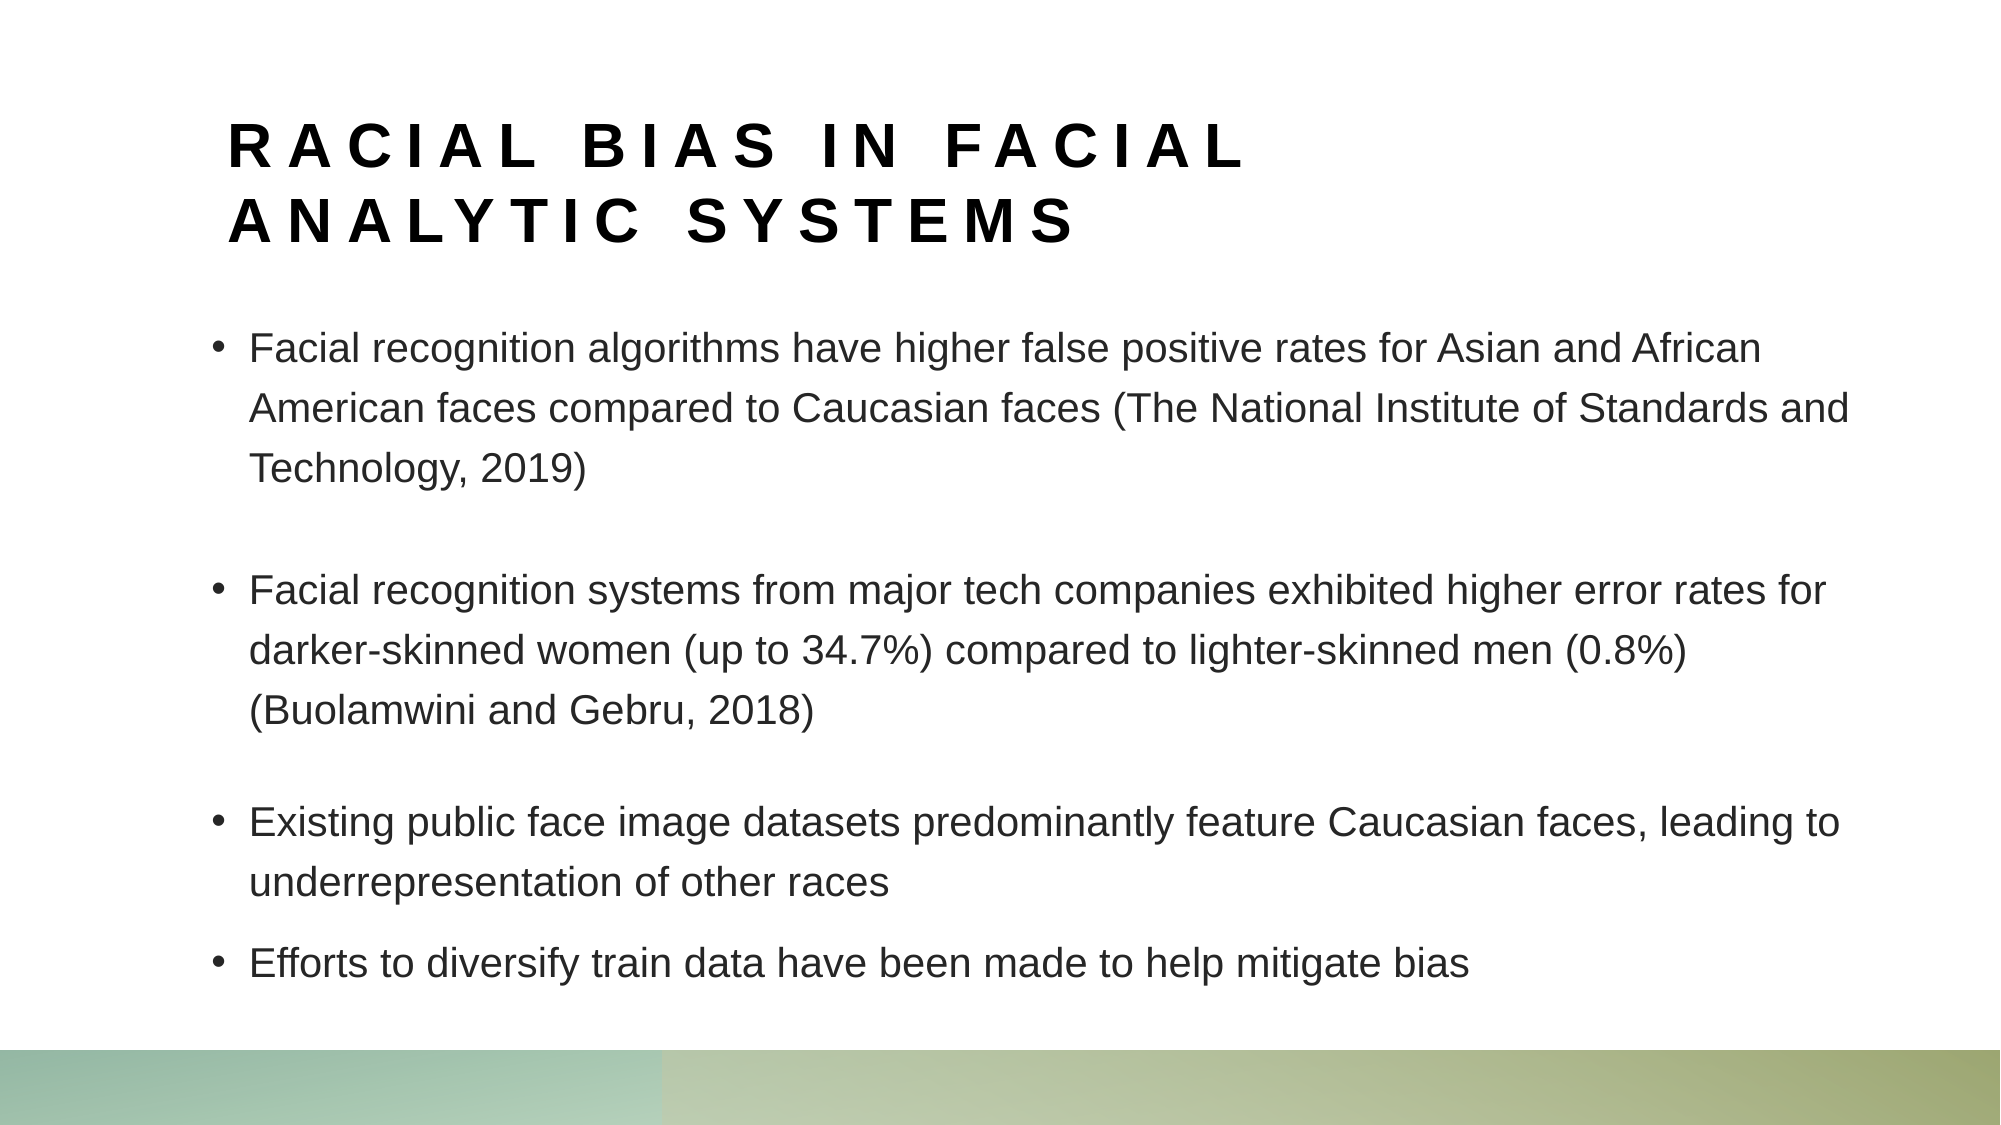

# Racial bias in FACIAL Analytic systems

Facial recognition algorithms have higher false positive rates for Asian and African American faces compared to Caucasian faces (The National Institute of Standards and Technology, 2019)
Facial recognition systems from major tech companies exhibited higher error rates for darker-skinned women (up to 34.7%) compared to lighter-skinned men (0.8%) (Buolamwini and Gebru, 2018)
Existing public face image datasets predominantly feature Caucasian faces, leading to underrepresentation of other races
Efforts to diversify train data have been made to help mitigate bias